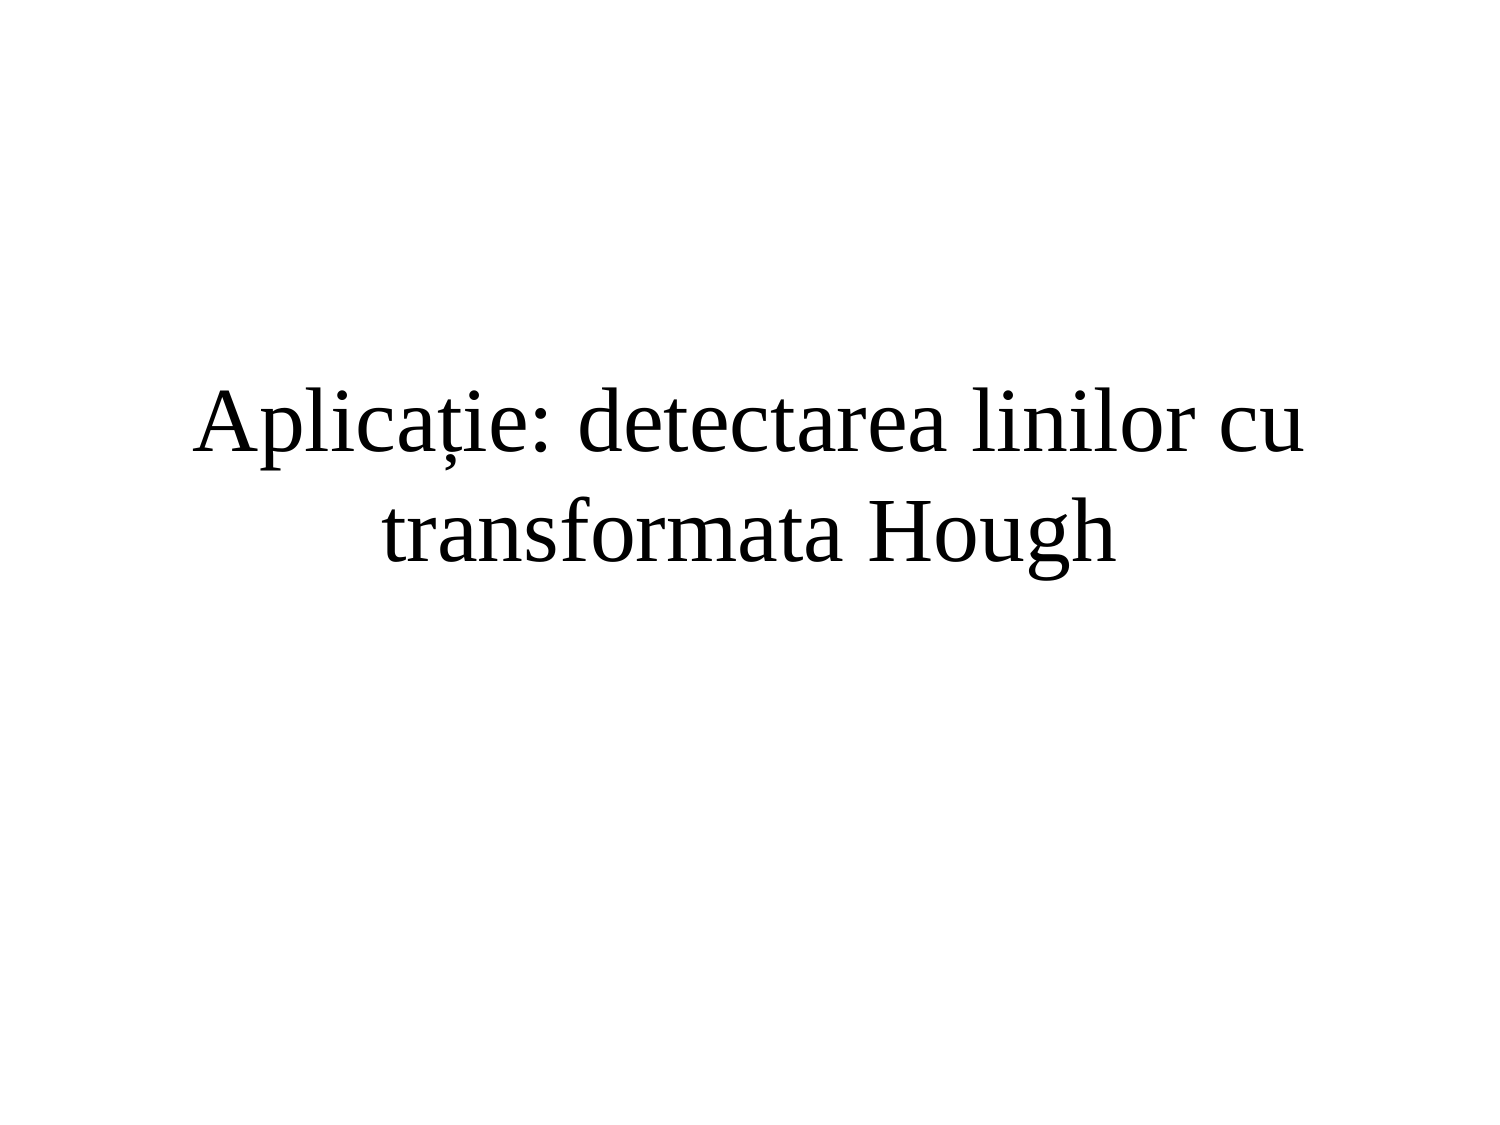

# Aplicație: detectarea linilor cu transformata Hough